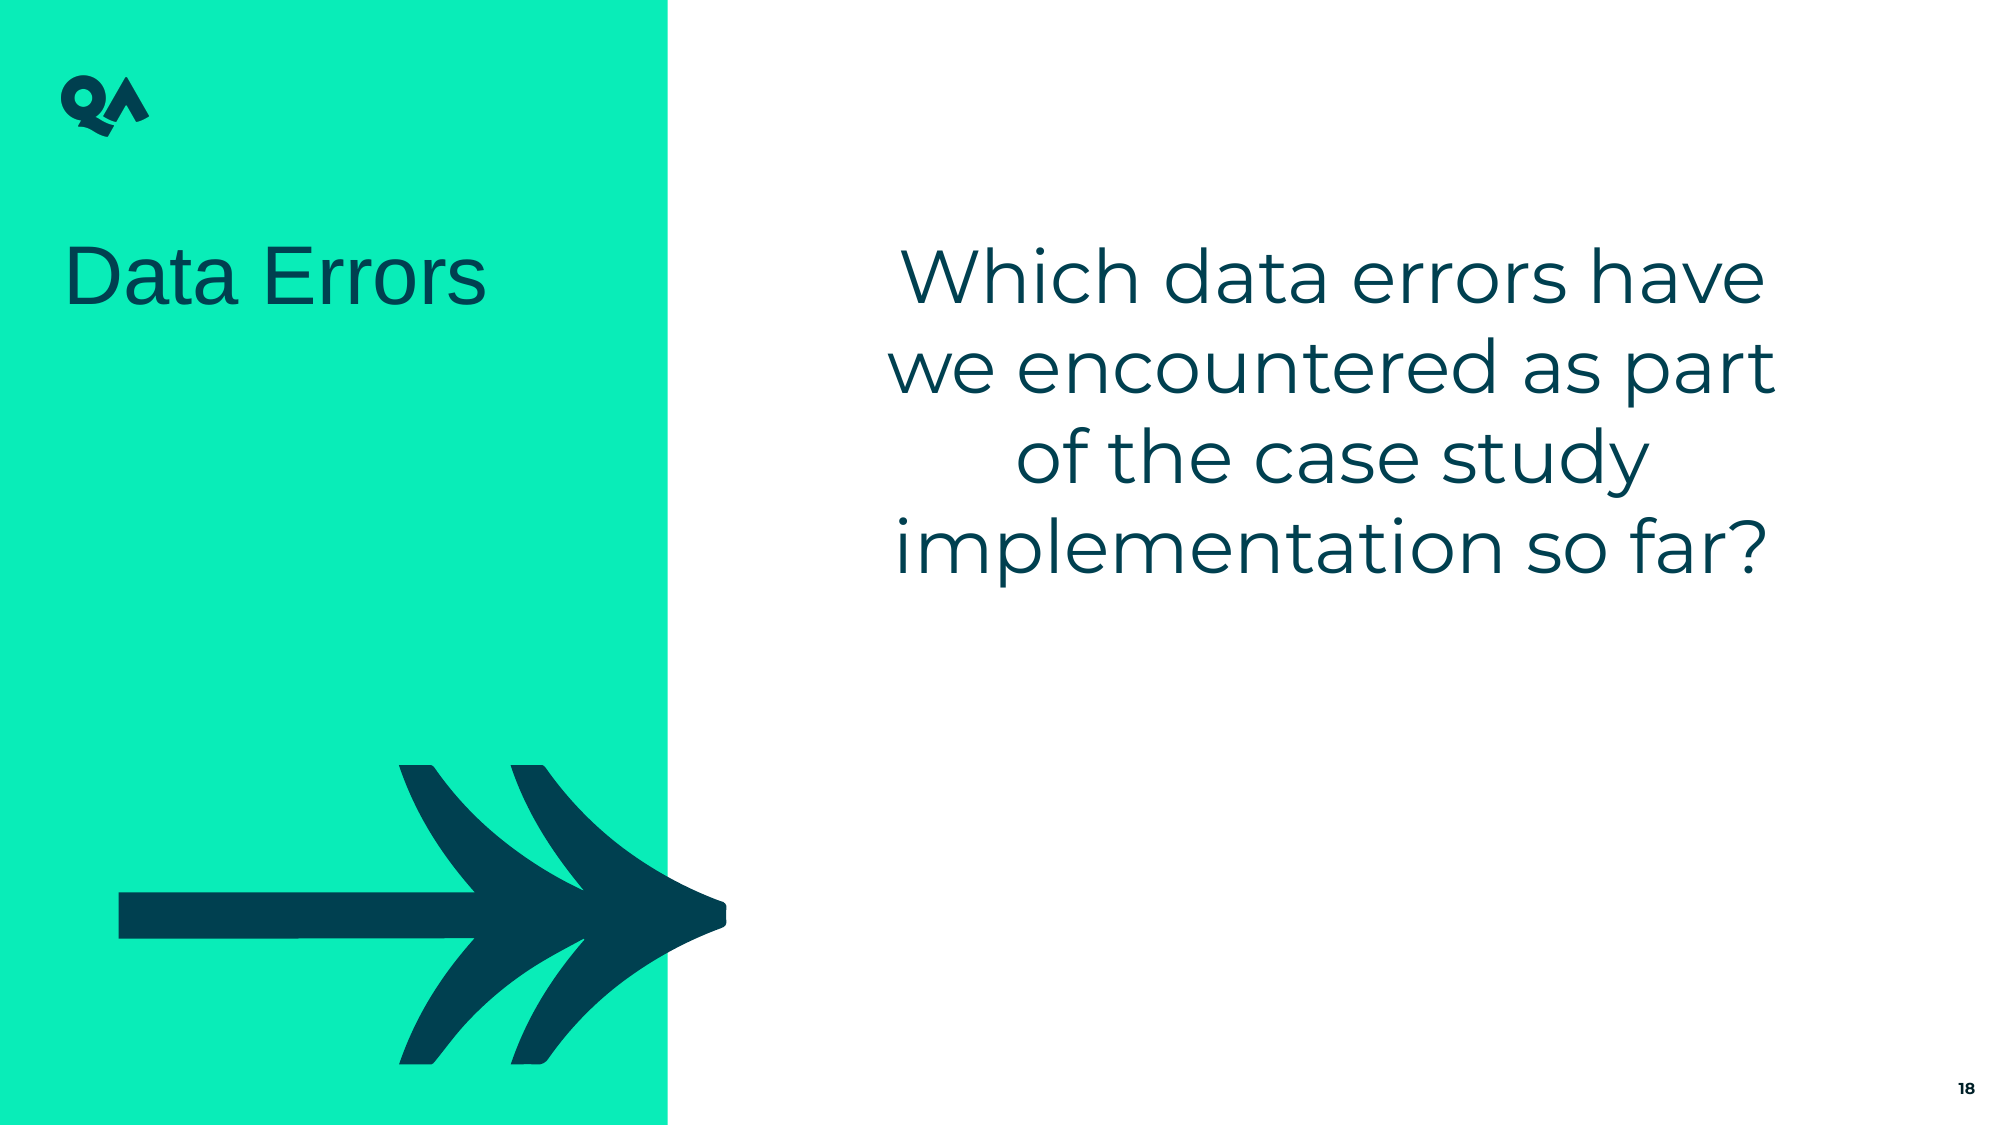

Data Errors
Which data errors have we encountered as part of the case study implementation so far?
18